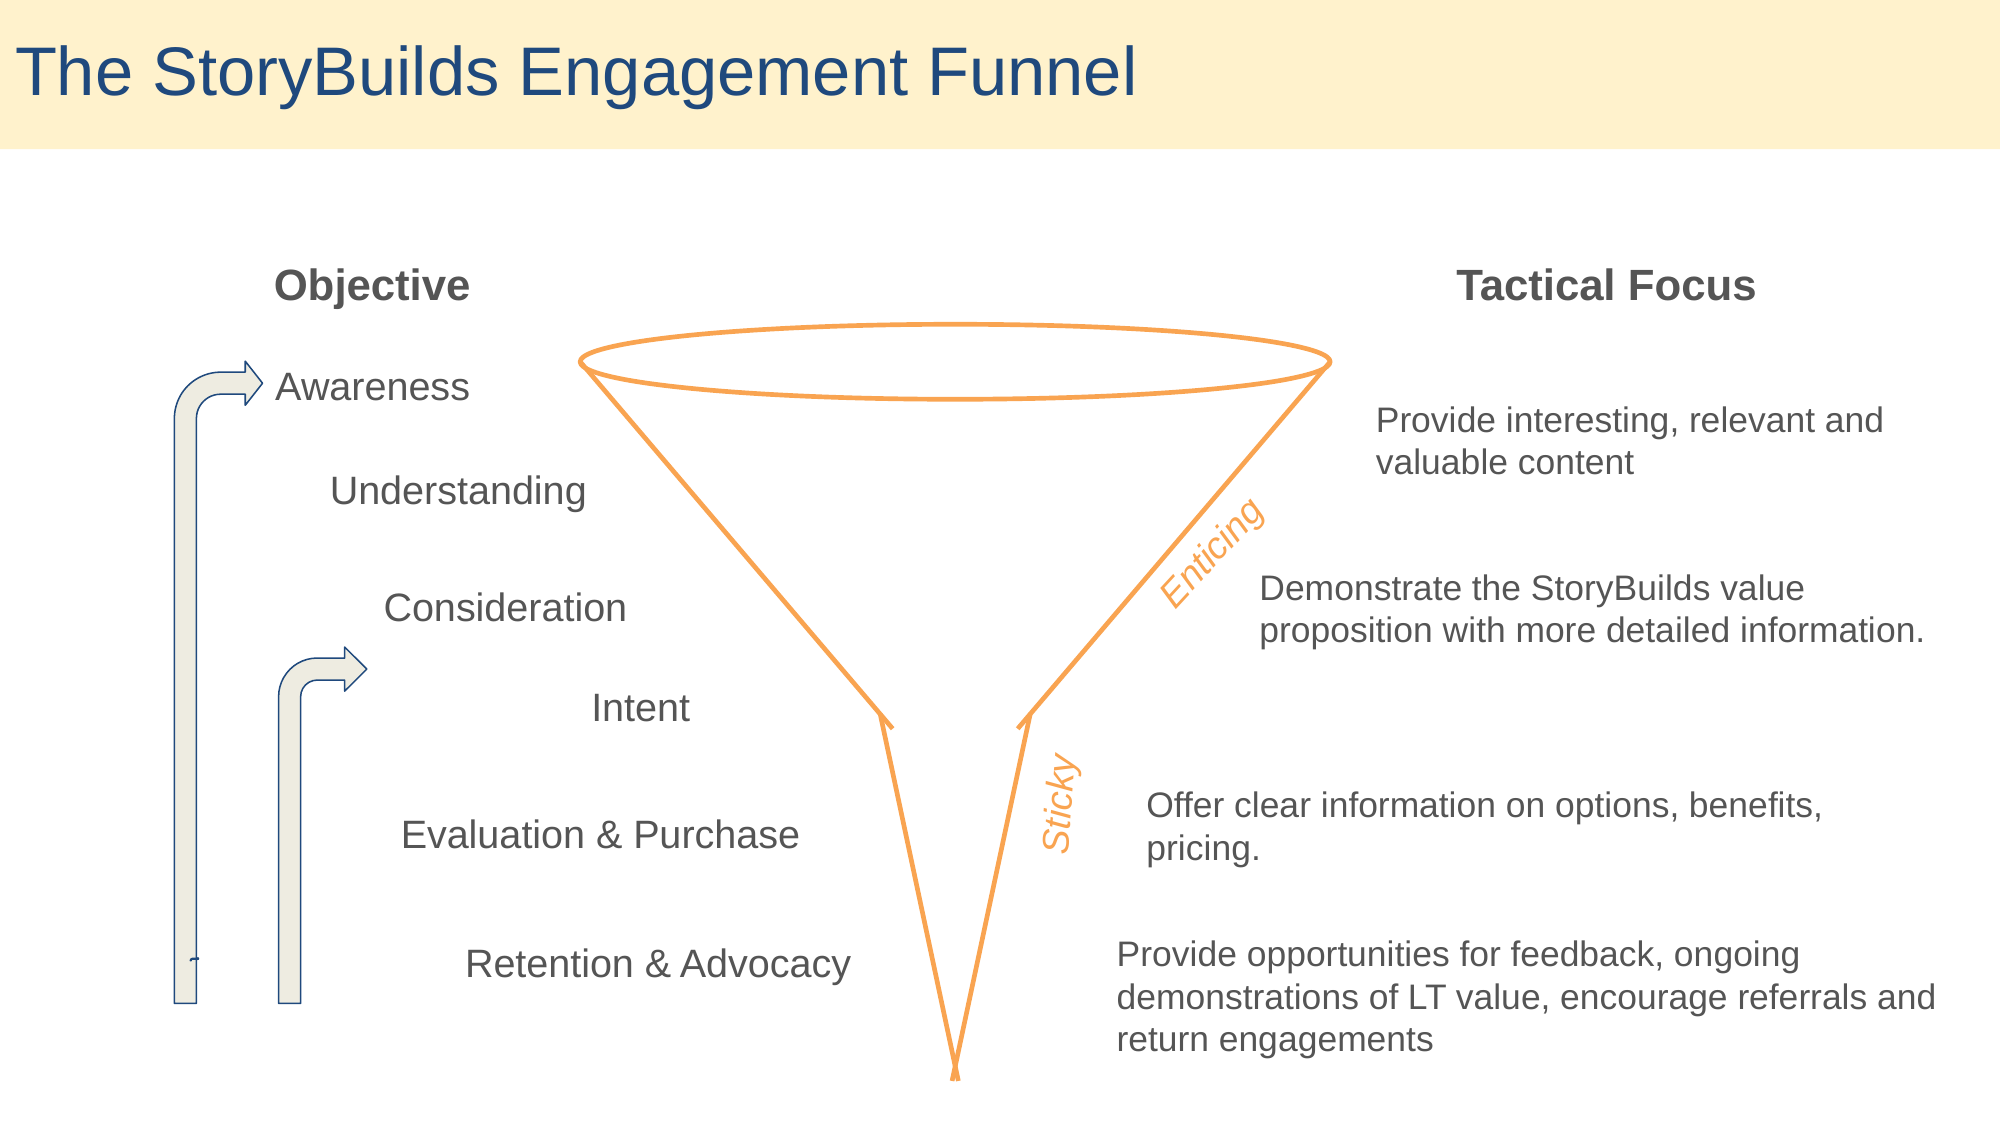

# The StoryBuilds Engagement Funnel
Objective
Tactical Focus

Awareness

Provide interesting, relevant and valuable content

Understanding
Enticing
Demonstrate the StoryBuilds value proposition with more detailed information.

Consideration

Intent
Sticky
Offer clear information on options, benefits, pricing.

Evaluation & Purchase
Provide opportunities for feedback, ongoing demonstrations of LT value, encourage referrals and return engagements
Retention & Advocacy